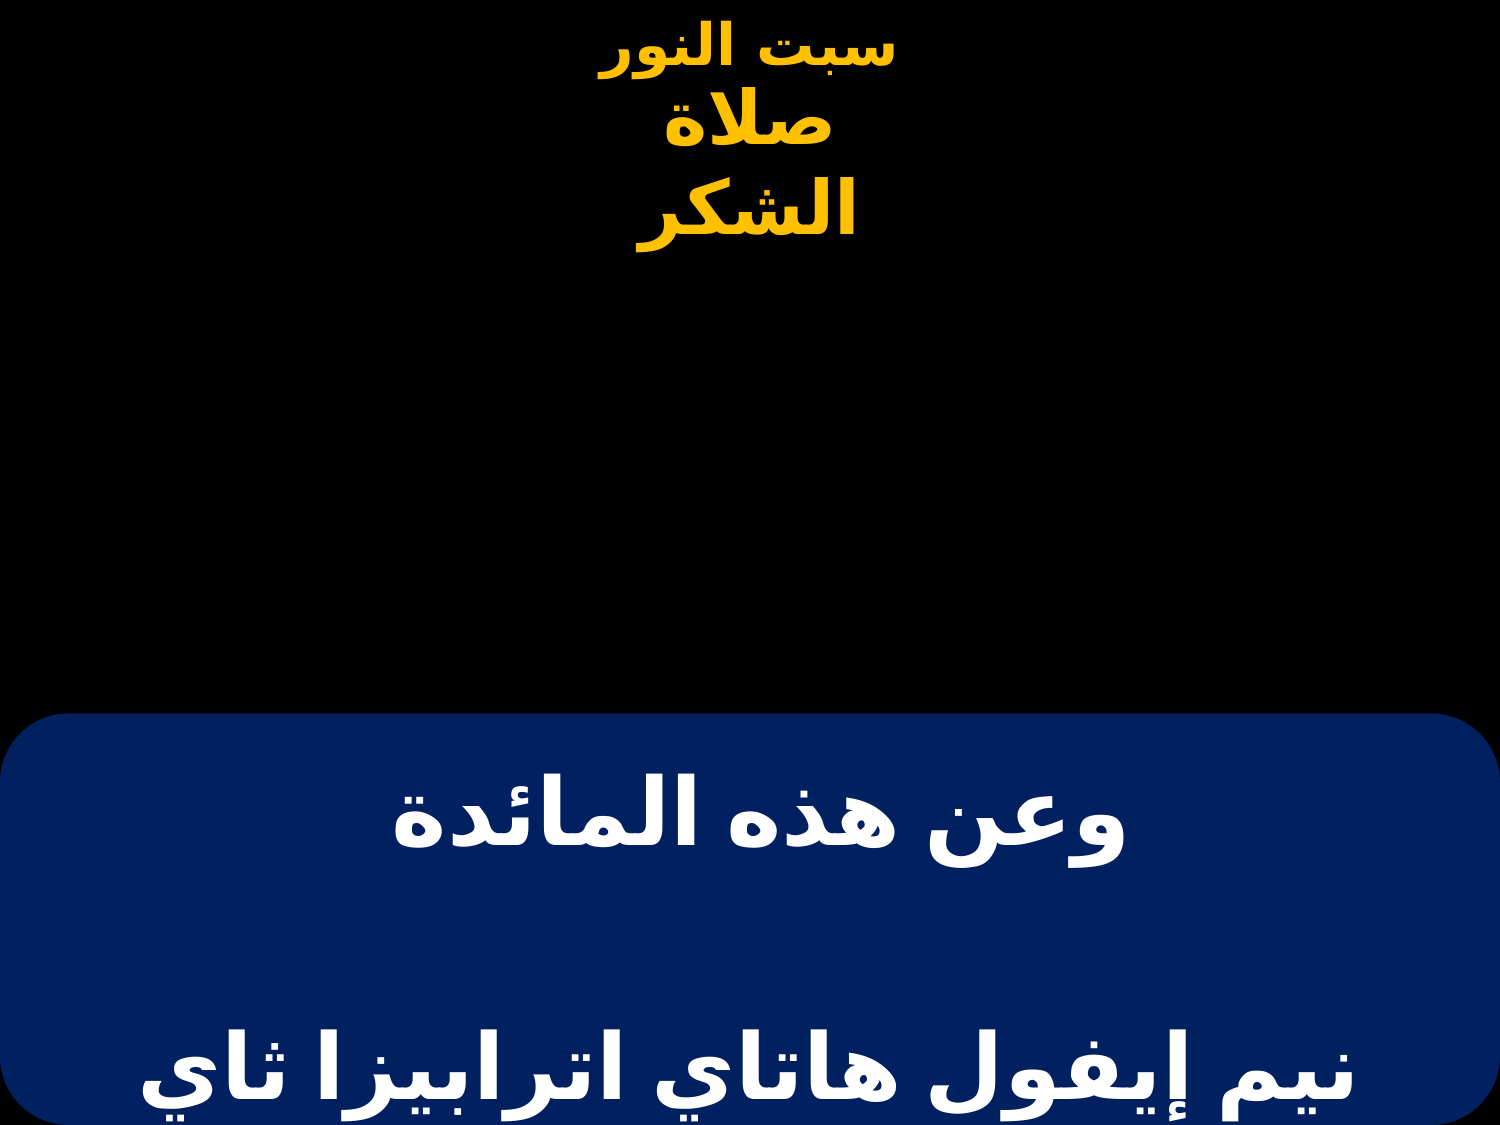

# وعن هذه المائدة

نيم إيفول هاتاي اترابيزا ثاي